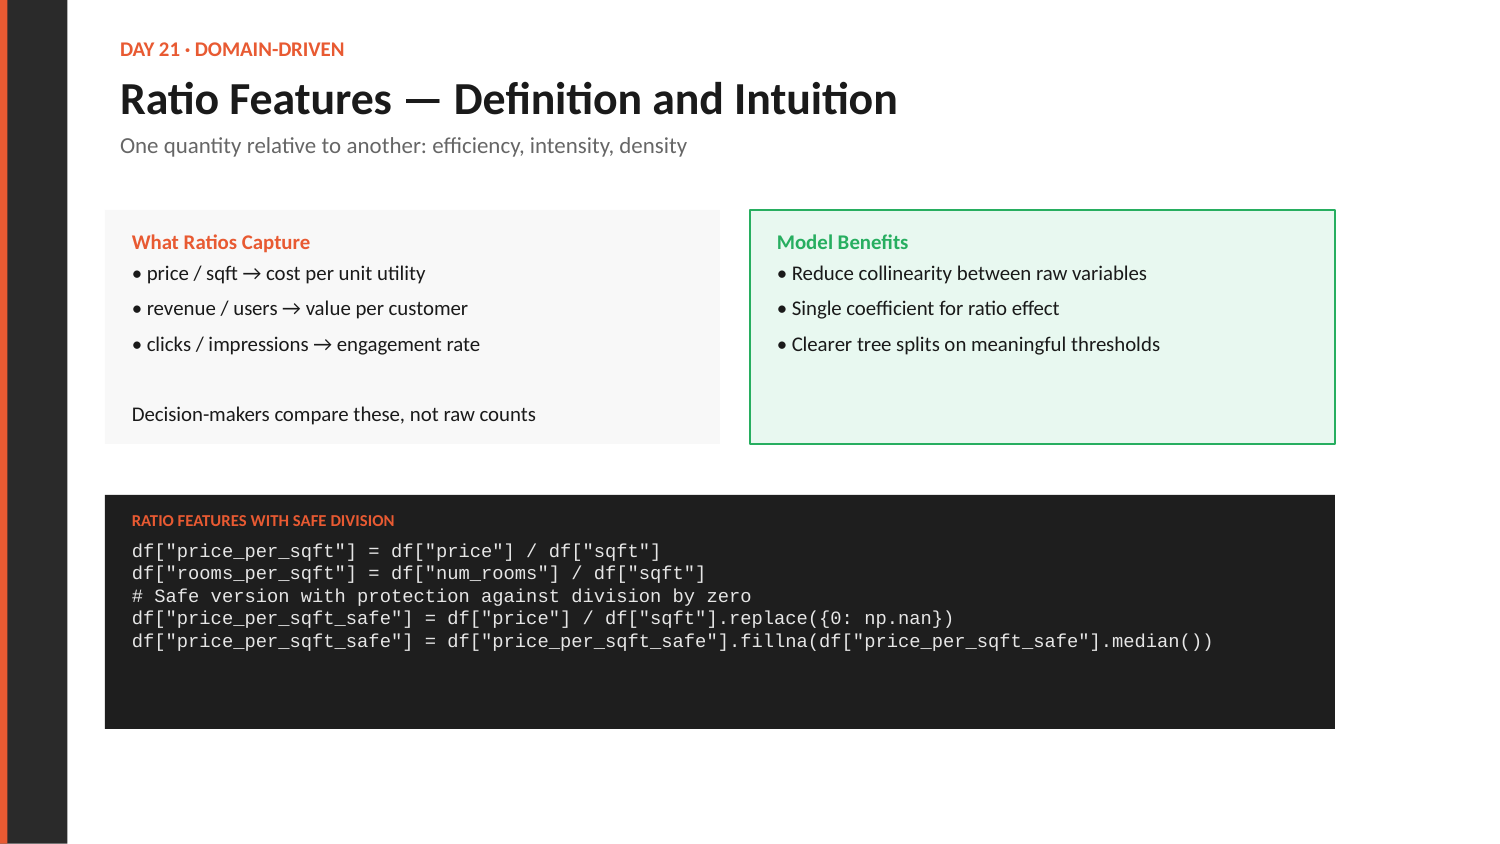

DAY 21 · DOMAIN-DRIVEN
Ratio Features — Definition and Intuition
One quantity relative to another: efficiency, intensity, density

What Ratios Capture
Model Benefits
• price / sqft → cost per unit utility
• revenue / users → value per customer
• clicks / impressions → engagement rate

Decision-makers compare these, not raw counts
• Reduce collinearity between raw variables
• Single coefficient for ratio effect
• Clearer tree splits on meaningful thresholds

RATIO FEATURES WITH SAFE DIVISION
df["price_per_sqft"] = df["price"] / df["sqft"]
df["rooms_per_sqft"] = df["num_rooms"] / df["sqft"]
# Safe version with protection against division by zero
df["price_per_sqft_safe"] = df["price"] / df["sqft"].replace({0: np.nan})
df["price_per_sqft_safe"] = df["price_per_sqft_safe"].fillna(df["price_per_sqft_safe"].median())